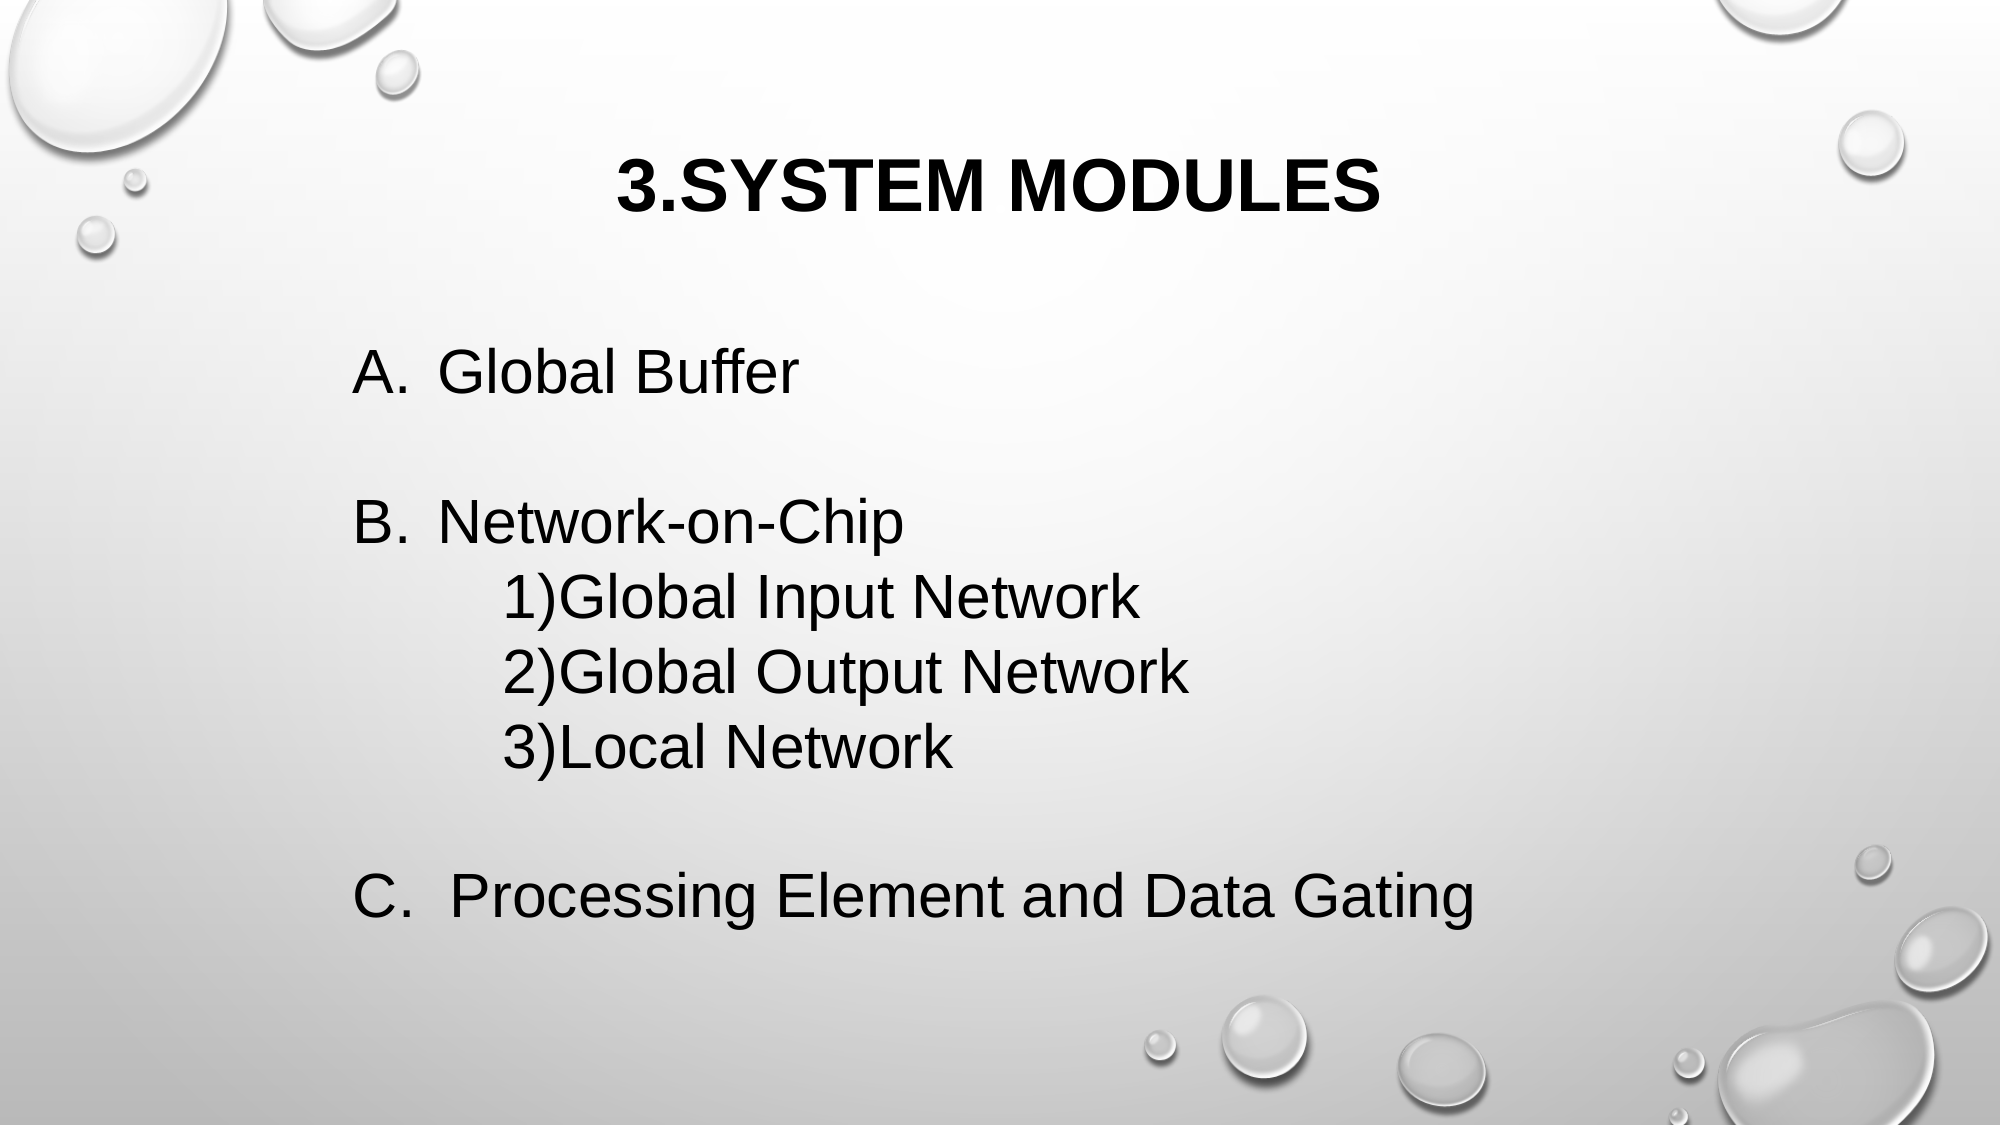

# 3.SYSTEM MODULES
Global Buffer

Network-on-Chip
	1)Global Input Network
	2)Global Output Network
	3)Local Network

C.  Processing Element and Data Gating